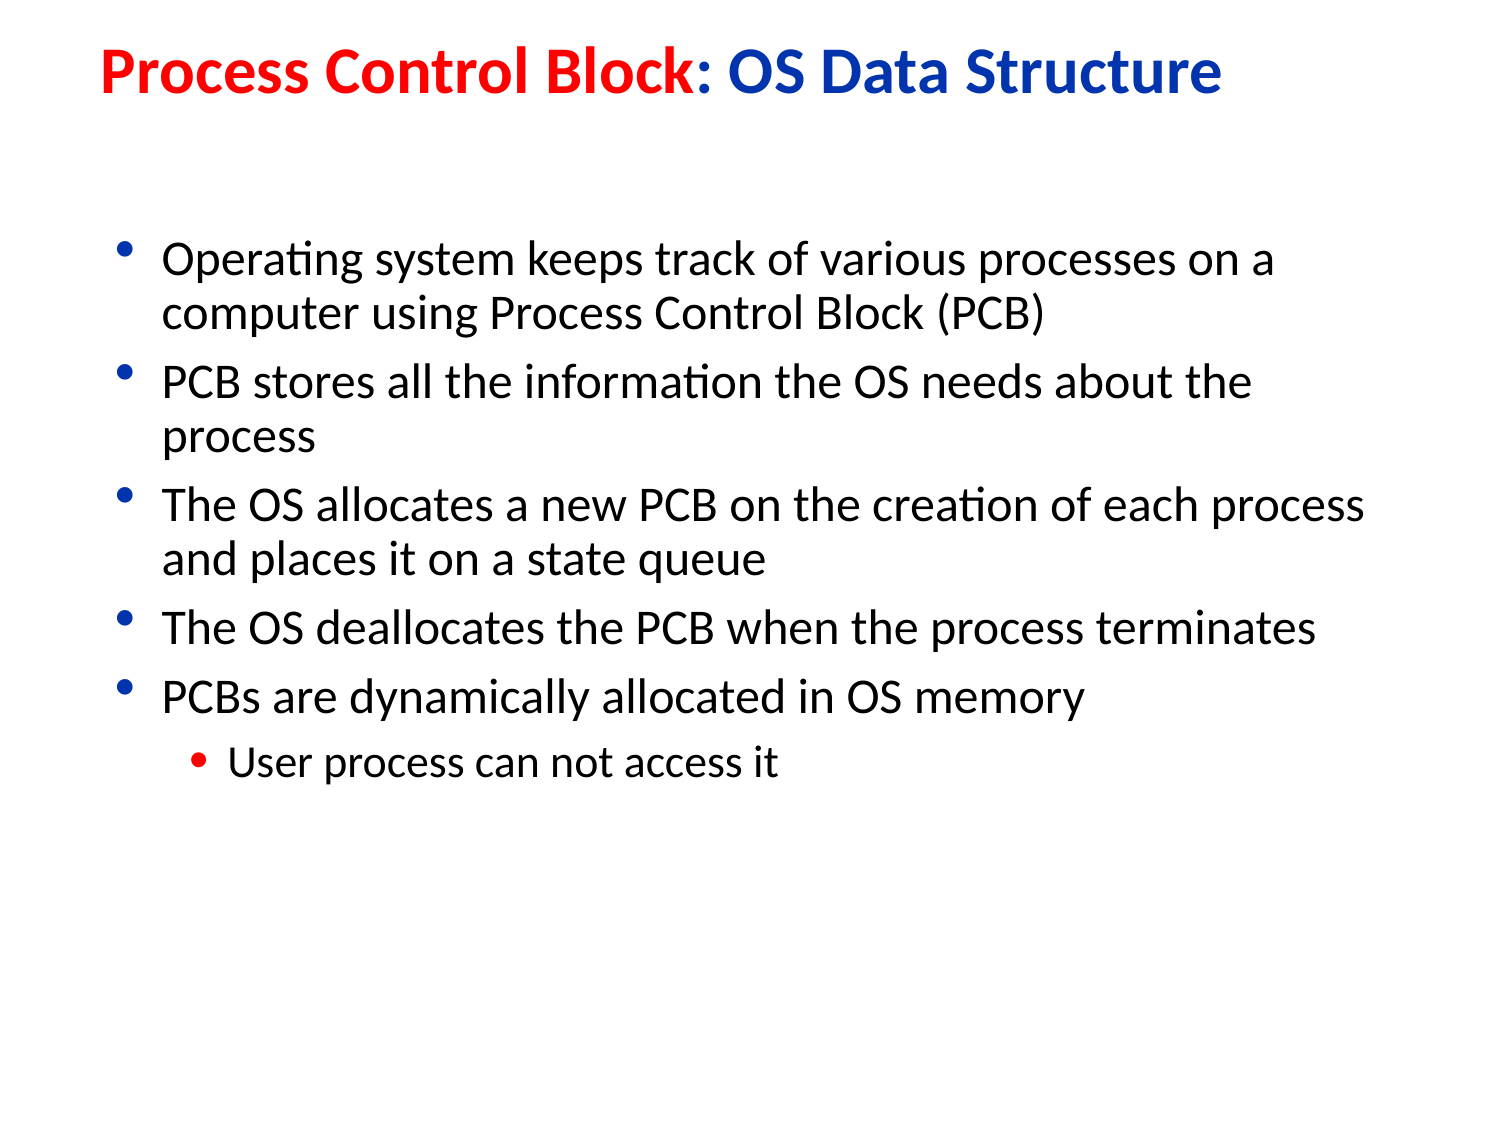

# Process Control Block: OS Data Structure

Operating system keeps track of various processes on a computer using Process Control Block (PCB)
PCB stores all the information the OS needs about the process
The OS allocates a new PCB on the creation of each process and places it on a state queue
The OS deallocates the PCB when the process terminates
PCBs are dynamically allocated in OS memory
User process can not access it